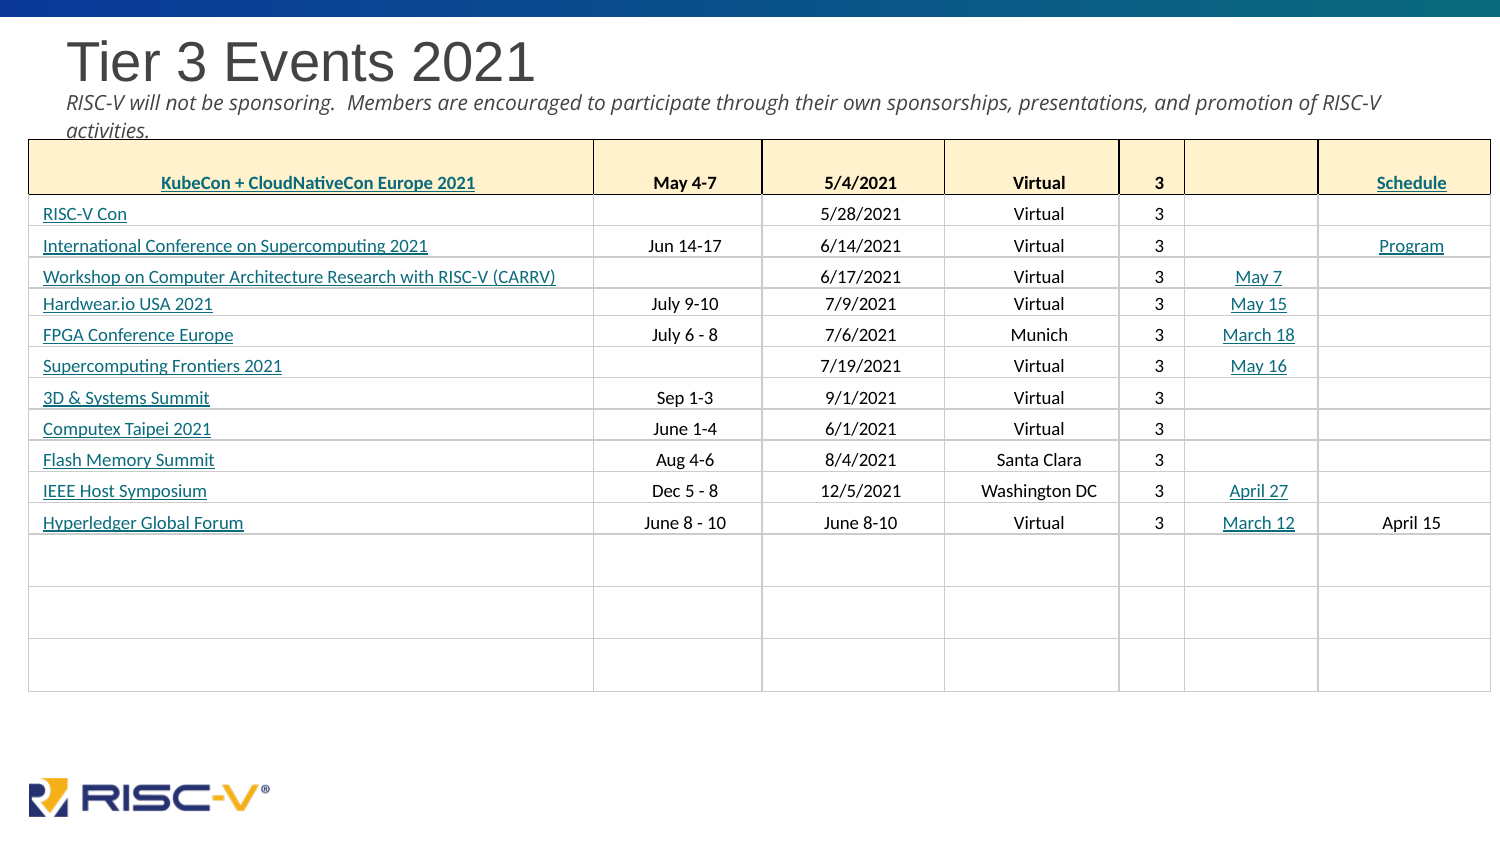

# Tier 3 Events 2021
RISC-V will not be sponsoring.  Members are encouraged to participate through their own sponsorships, presentations, and promotion of RISC-V activities.
| KubeCon + CloudNativeCon Europe 2021 | May 4-7 | 5/4/2021 | Virtual | 3 |  | Schedule |
| --- | --- | --- | --- | --- | --- | --- |
| RISC-V Con |  | 5/28/2021 | Virtual | 3 |  |  |
| International Conference on Supercomputing 2021 | Jun 14-17 | 6/14/2021 | Virtual | 3 |  | Program |
| Workshop on Computer Architecture Research with RISC-V (CARRV) |  | 6/17/2021 | Virtual | 3 | May 7 |  |
| Hardwear.io USA 2021 | July 9-10 | 7/9/2021 | Virtual | 3 | May 15 |  |
| FPGA Conference Europe | July 6 - 8 | 7/6/2021 | Munich | 3 | March 18 |  |
| Supercomputing Frontiers 2021 |  | 7/19/2021 | Virtual | 3 | May 16 |  |
| 3D & Systems Summit | Sep 1-3 | 9/1/2021 | Virtual | 3 |  |  |
| Computex Taipei 2021 | June 1-4 | 6/1/2021 | Virtual | 3 |  |  |
| Flash Memory Summit | Aug 4-6 | 8/4/2021 | Santa Clara | 3 |  |  |
| IEEE Host Symposium | Dec 5 - 8 | 12/5/2021 | Washington DC | 3 | April 27 |  |
| Hyperledger Global Forum | June 8 - 10 | June 8-10 | Virtual | 3 | March 12 | April 15 |
|  |  |  |  |  |  |  |
|  |  |  |  |  |  |  |
|  |  |  |  |  |  |  |